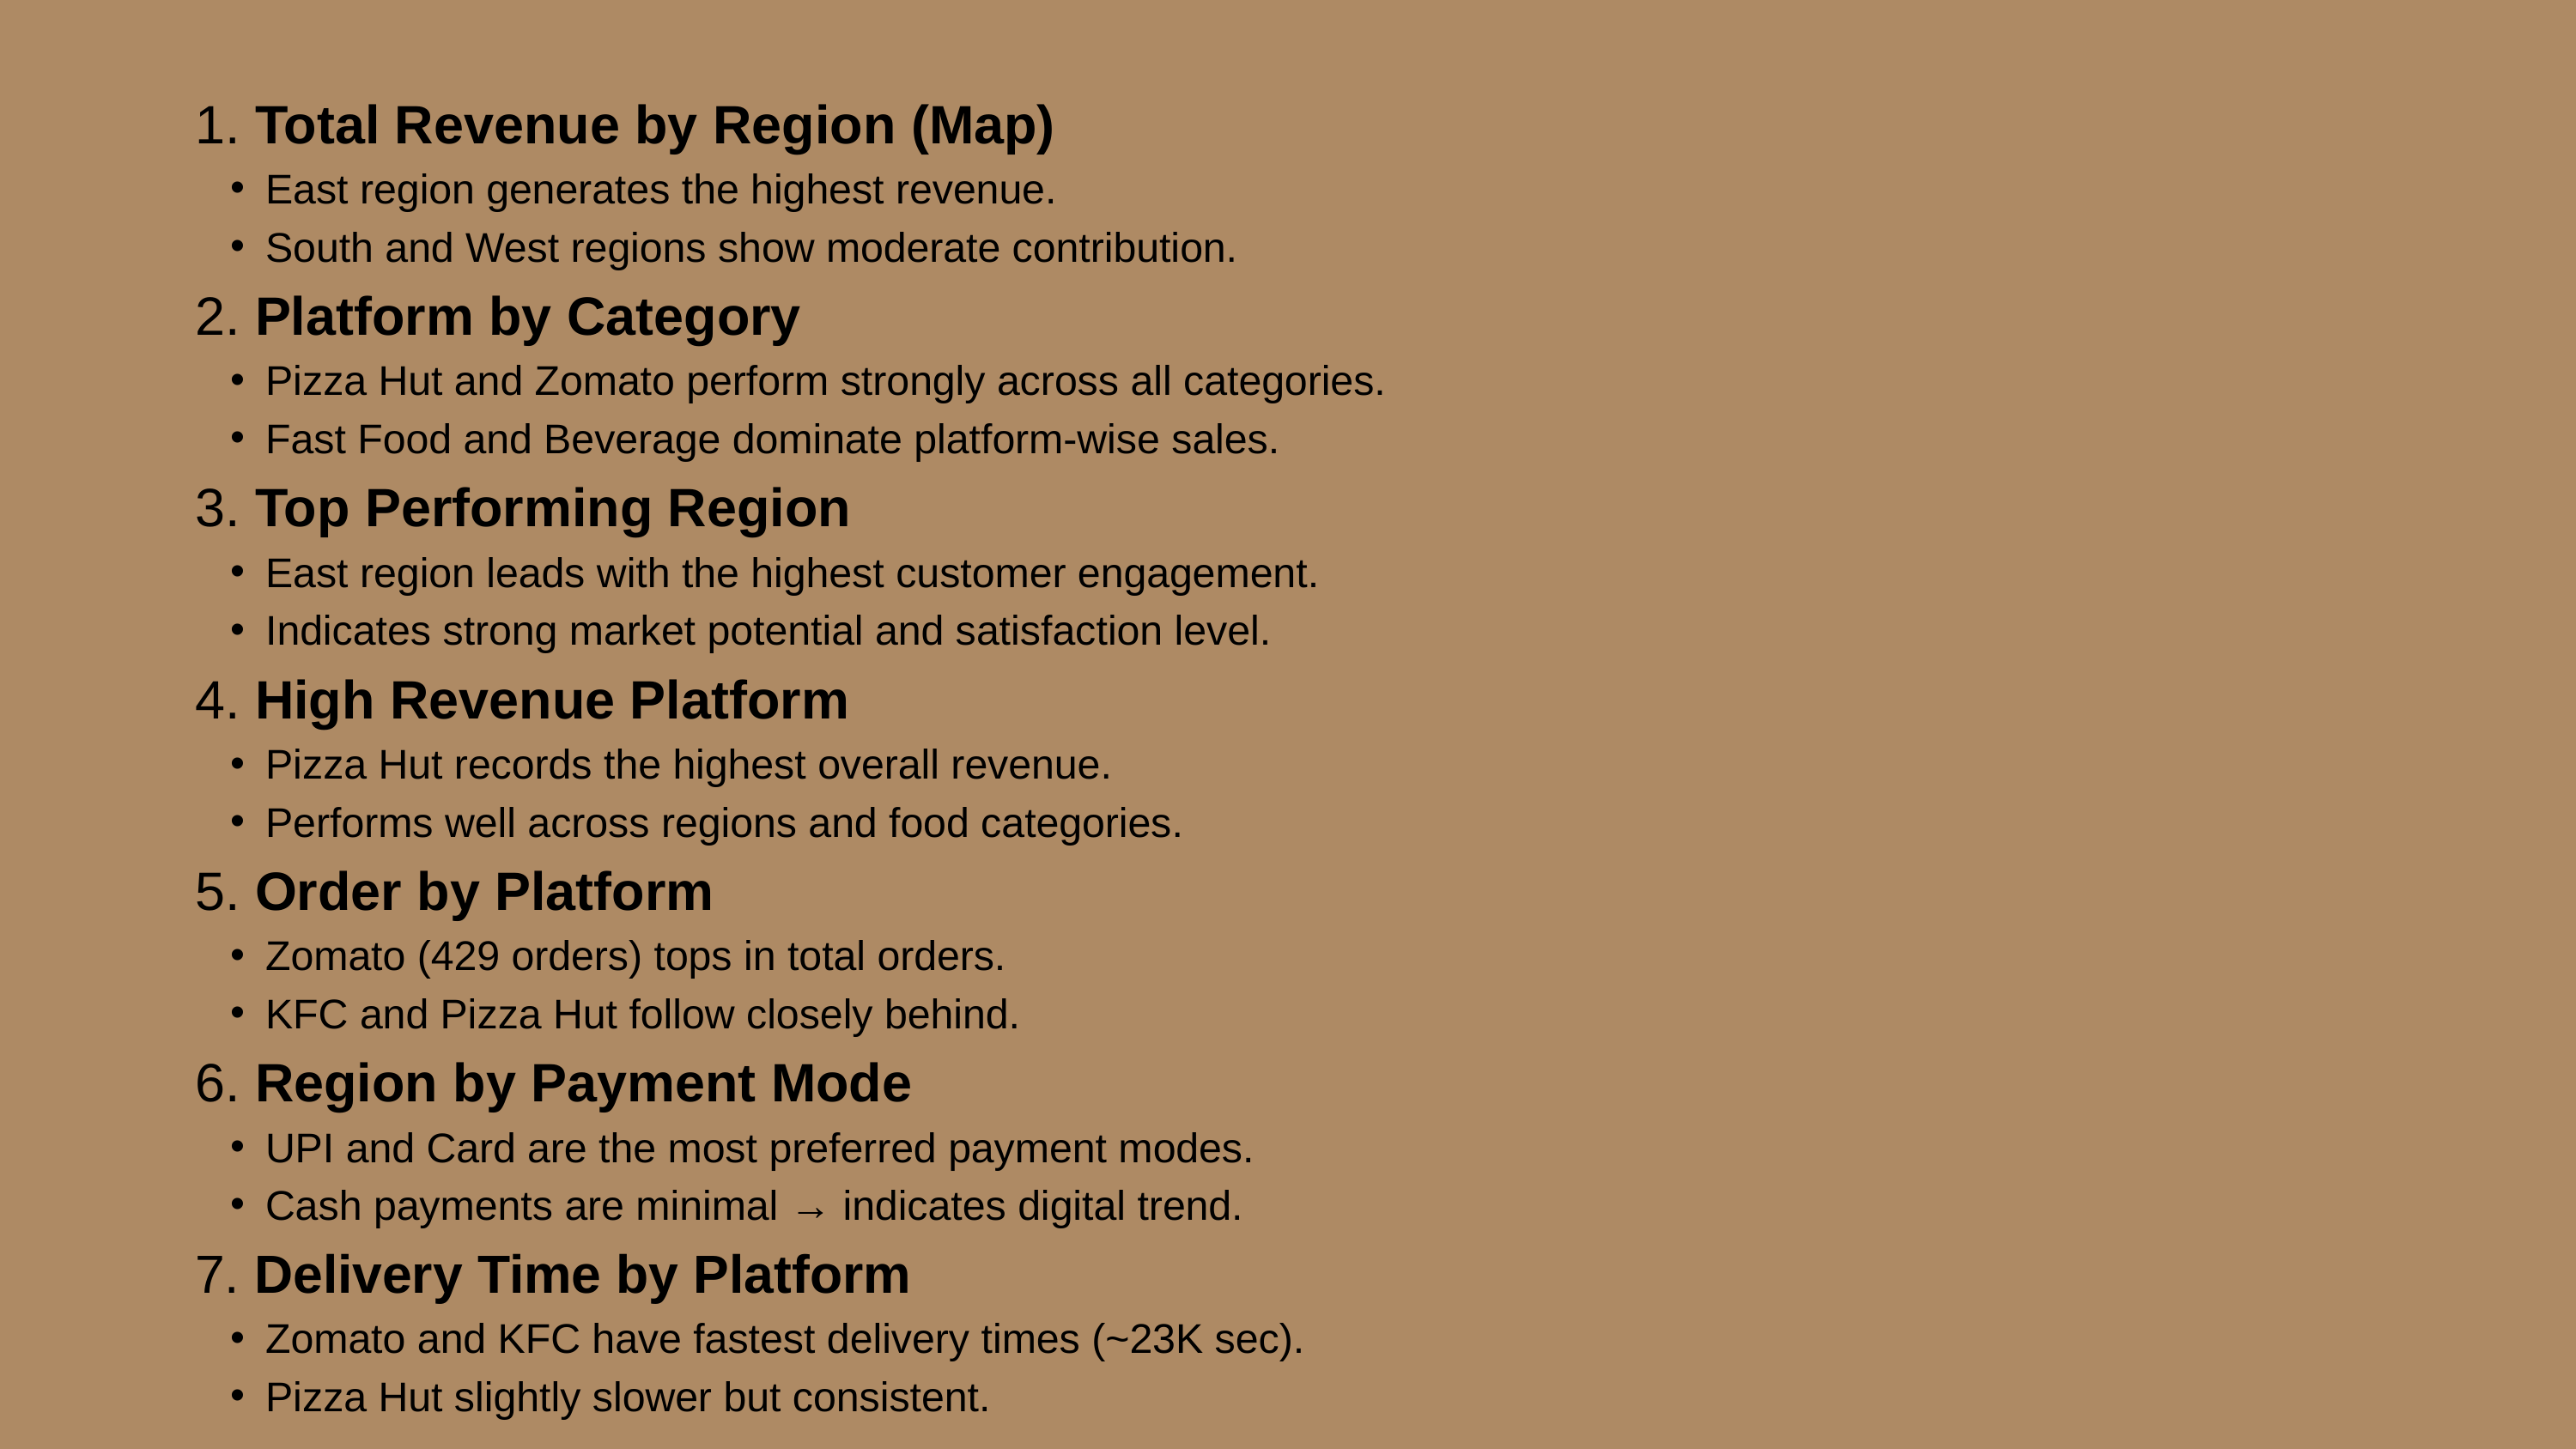

1. Total Revenue by Region (Map)
East region generates the highest revenue.
South and West regions show moderate contribution.
2. Platform by Category
Pizza Hut and Zomato perform strongly across all categories.
Fast Food and Beverage dominate platform-wise sales.
3. Top Performing Region
East region leads with the highest customer engagement.
Indicates strong market potential and satisfaction level.
4. High Revenue Platform
Pizza Hut records the highest overall revenue.
Performs well across regions and food categories.
5. Order by Platform
Zomato (429 orders) tops in total orders.
KFC and Pizza Hut follow closely behind.
6. Region by Payment Mode
UPI and Card are the most preferred payment modes.
Cash payments are minimal → indicates digital trend.
7. Delivery Time by Platform
Zomato and KFC have fastest delivery times (~23K sec).
Pizza Hut slightly slower but consistent.